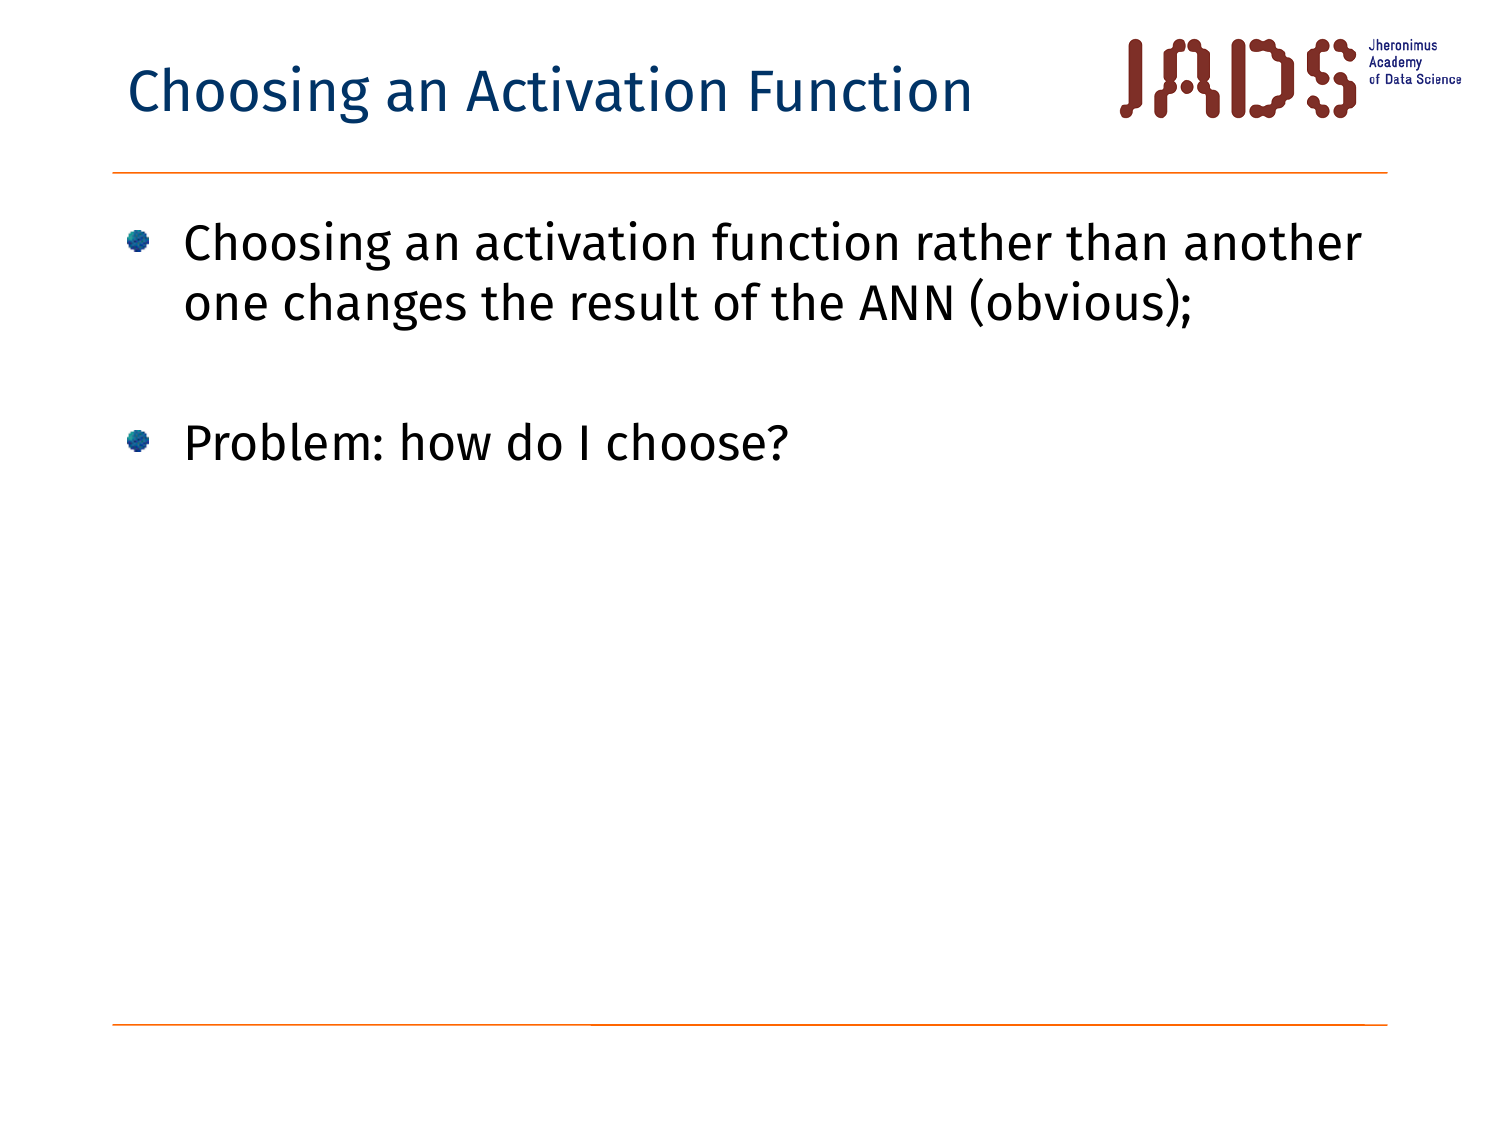

# Choosing an Activation Function
Choosing an activation function rather than another one changes the result of the ANN (obvious);

Problem: how do I choose?